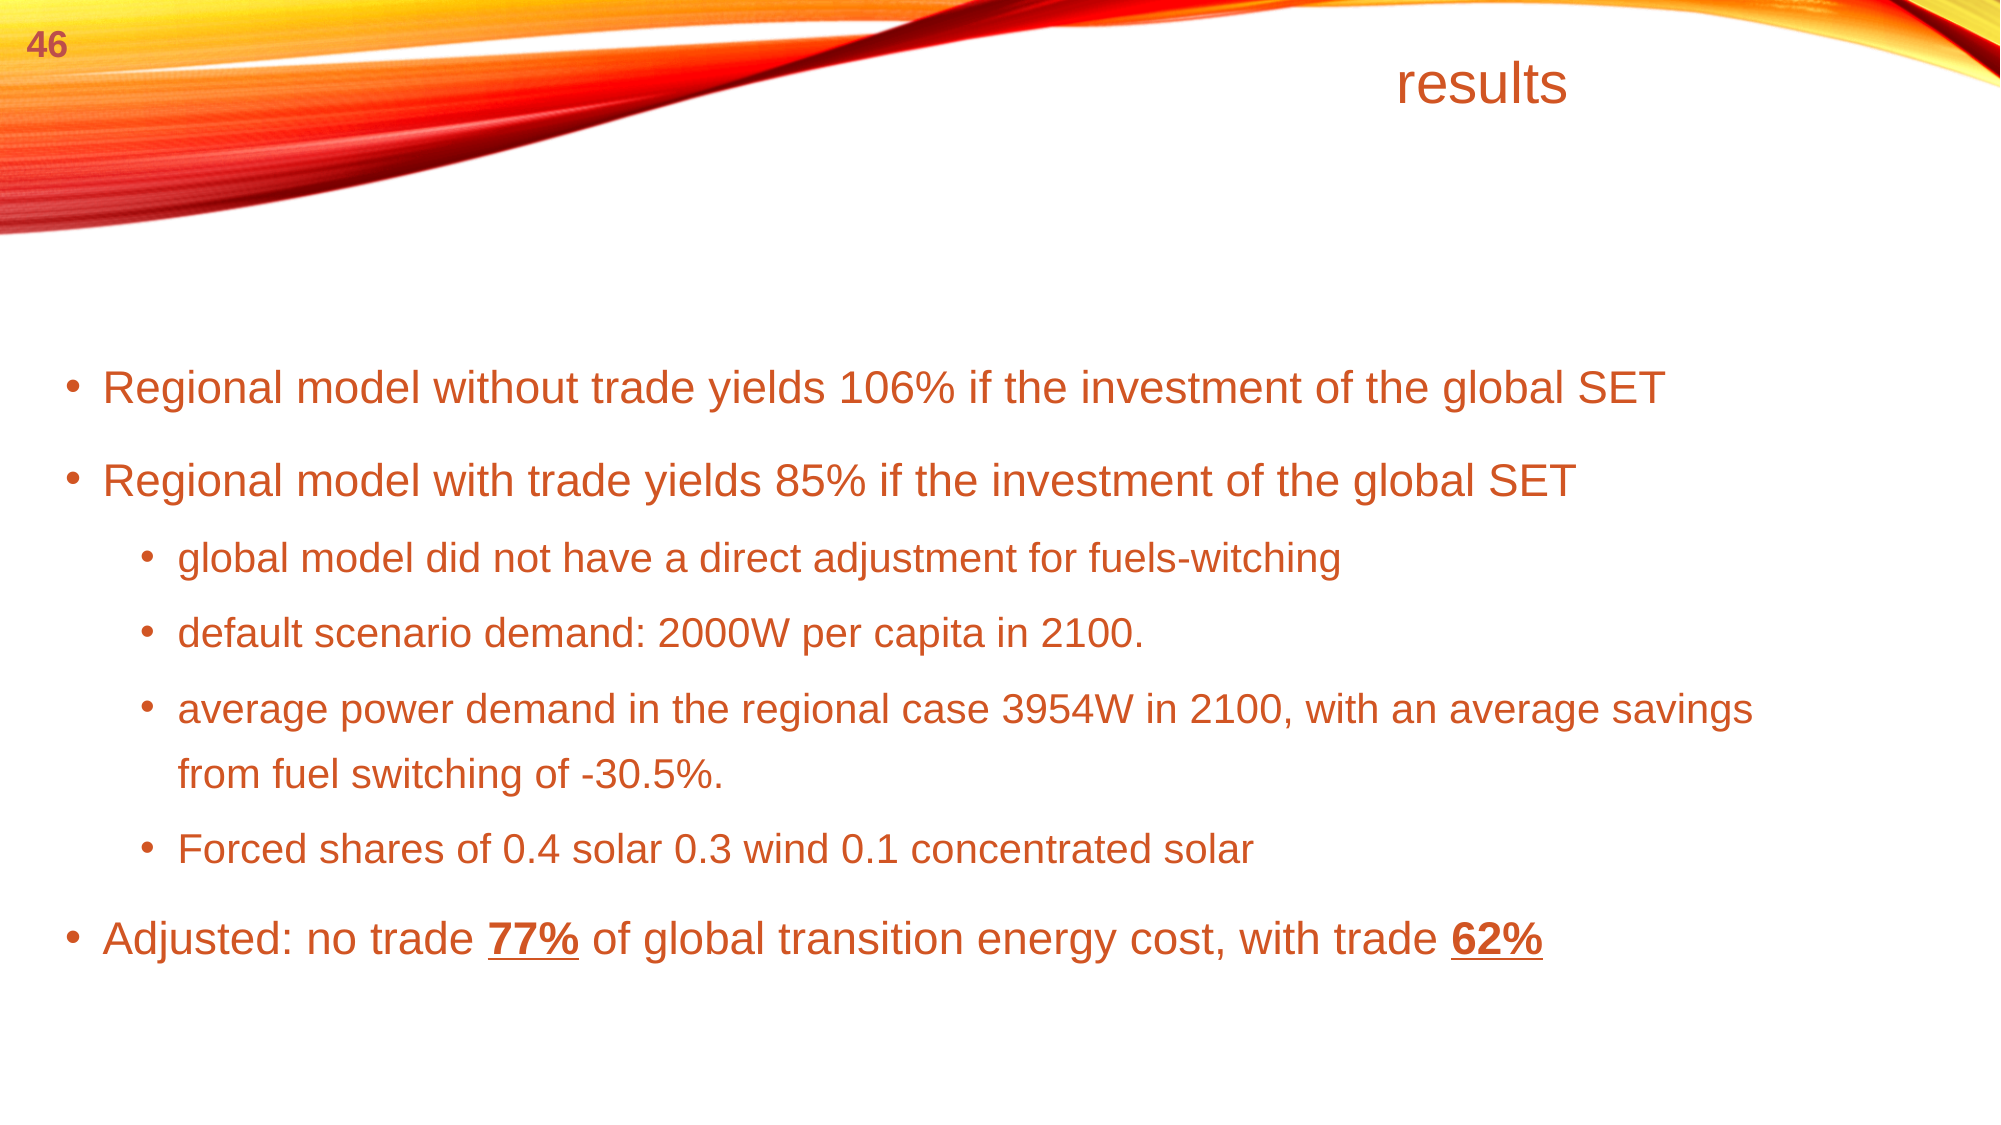

results
46

Regional model without trade yields 106% if the investment of the global SET
Regional model with trade yields 85% if the investment of the global SET
global model did not have a direct adjustment for fuels-witching
default scenario demand: 2000W per capita in 2100.
average power demand in the regional case 3954W in 2100, with an average savings from fuel switching of -30.5%.
Forced shares of 0.4 solar 0.3 wind 0.1 concentrated solar
Adjusted: no trade 77% of global transition energy cost, with trade 62%